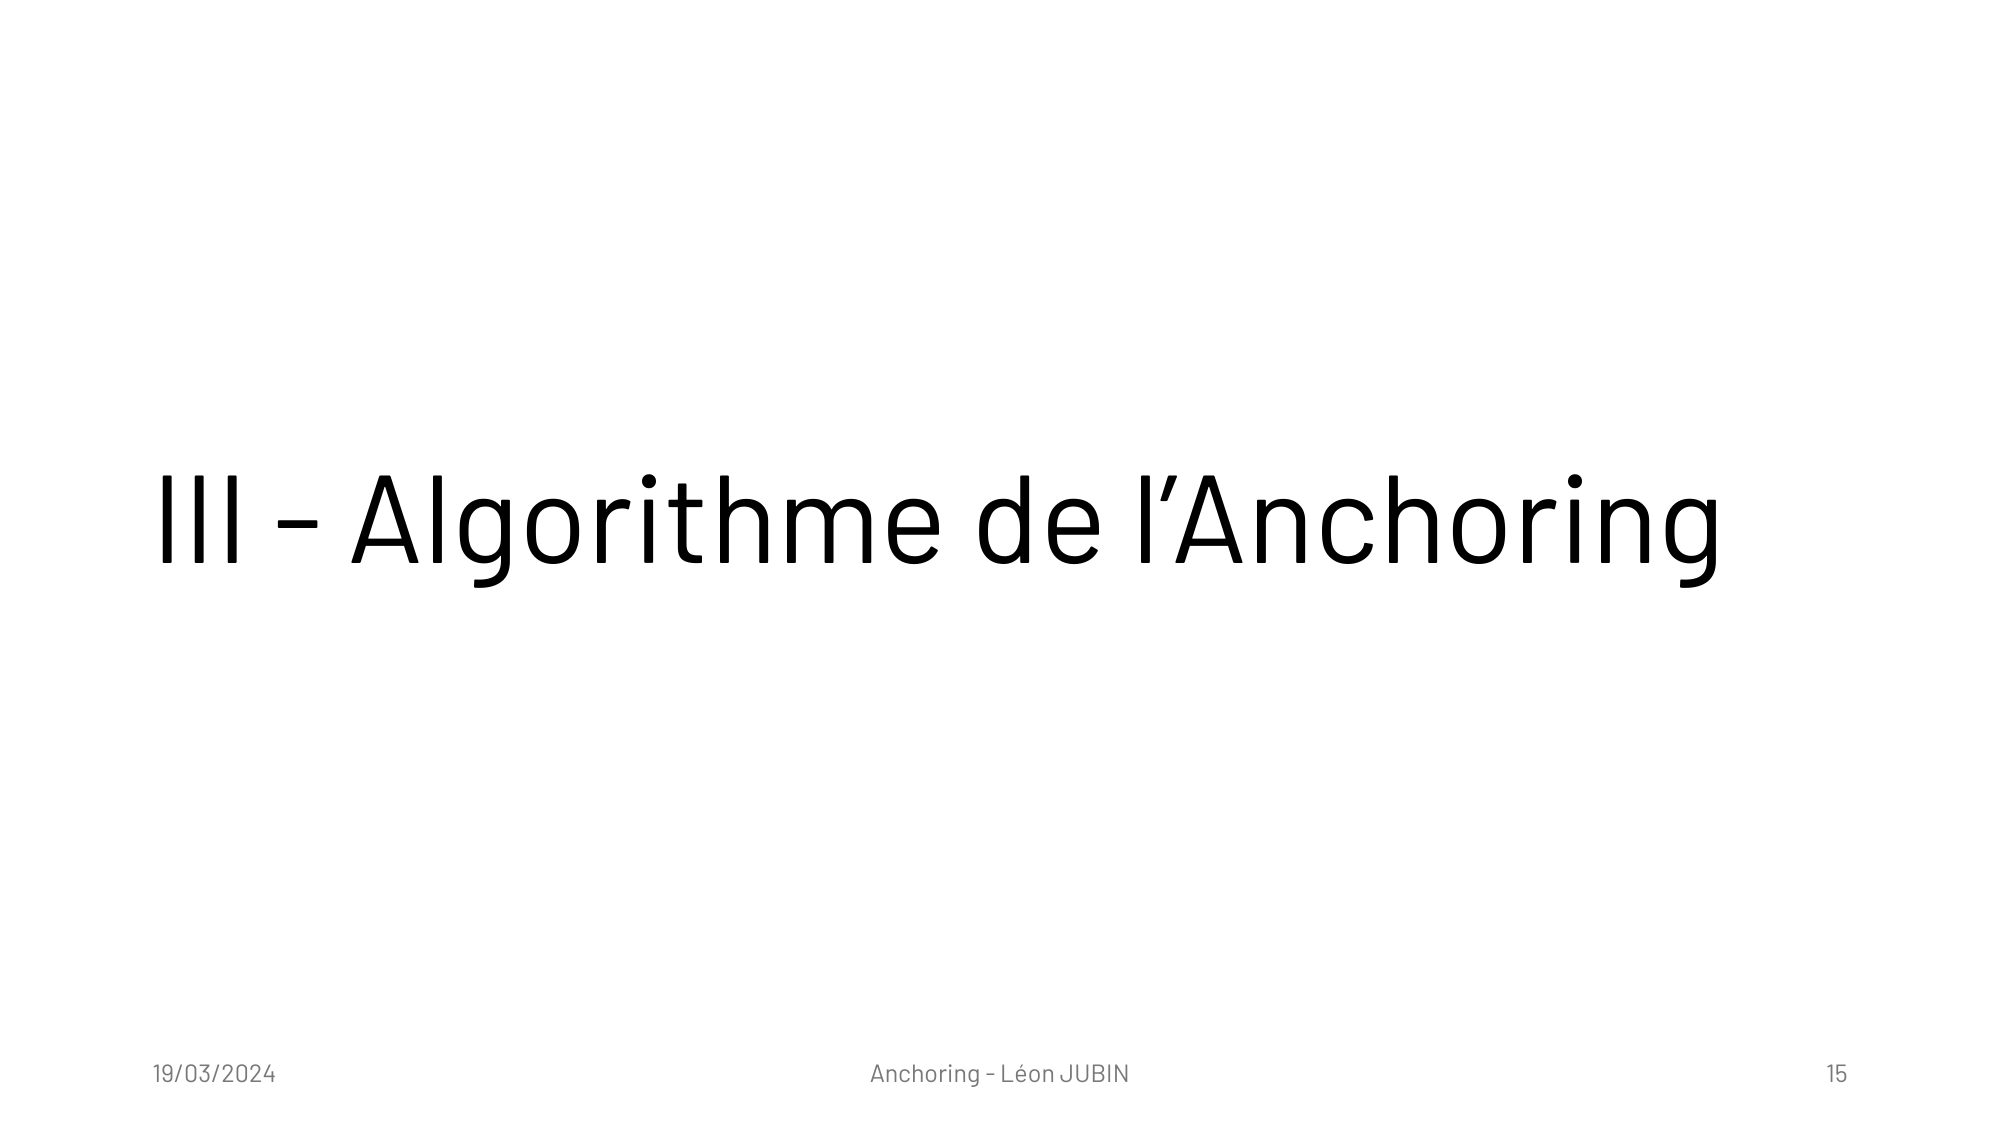

# III - Algorithme de l’Anchoring

19/03/2024
Anchoring - Léon JUBIN
15